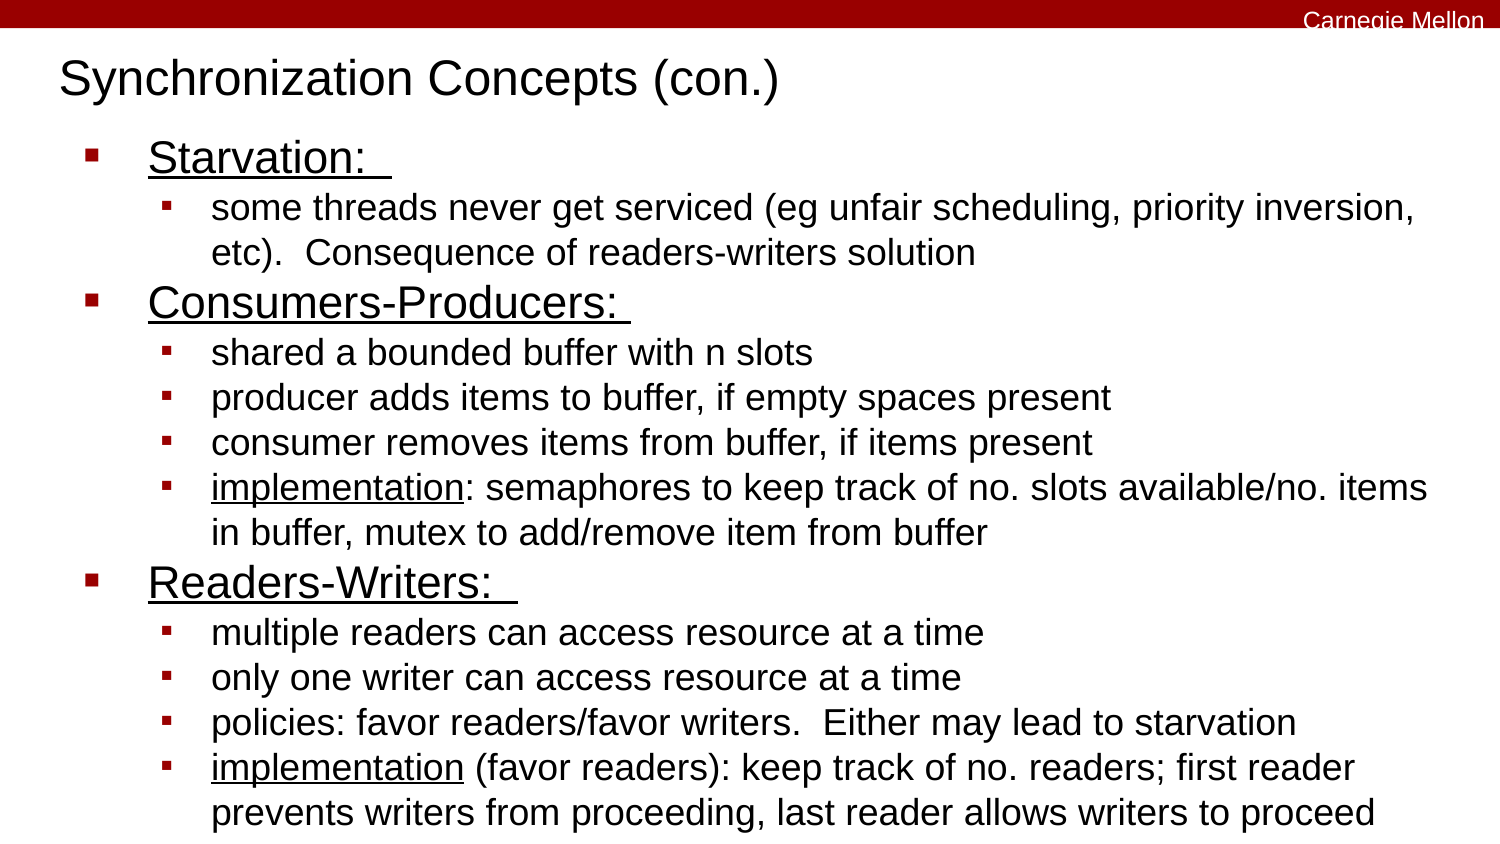

# Synchronization Concepts (con.)
Starvation:
some threads never get serviced (eg unfair scheduling, priority inversion, etc).  Consequence of readers-writers solution
Consumers-Producers:
shared a bounded buffer with n slots
producer adds items to buffer, if empty spaces present
consumer removes items from buffer, if items present
implementation: semaphores to keep track of no. slots available/no. items in buffer, mutex to add/remove item from buffer
Readers-Writers:
multiple readers can access resource at a time
only one writer can access resource at a time
policies: favor readers/favor writers.  Either may lead to starvation
implementation (favor readers): keep track of no. readers; first reader prevents writers from proceeding, last reader allows writers to proceed